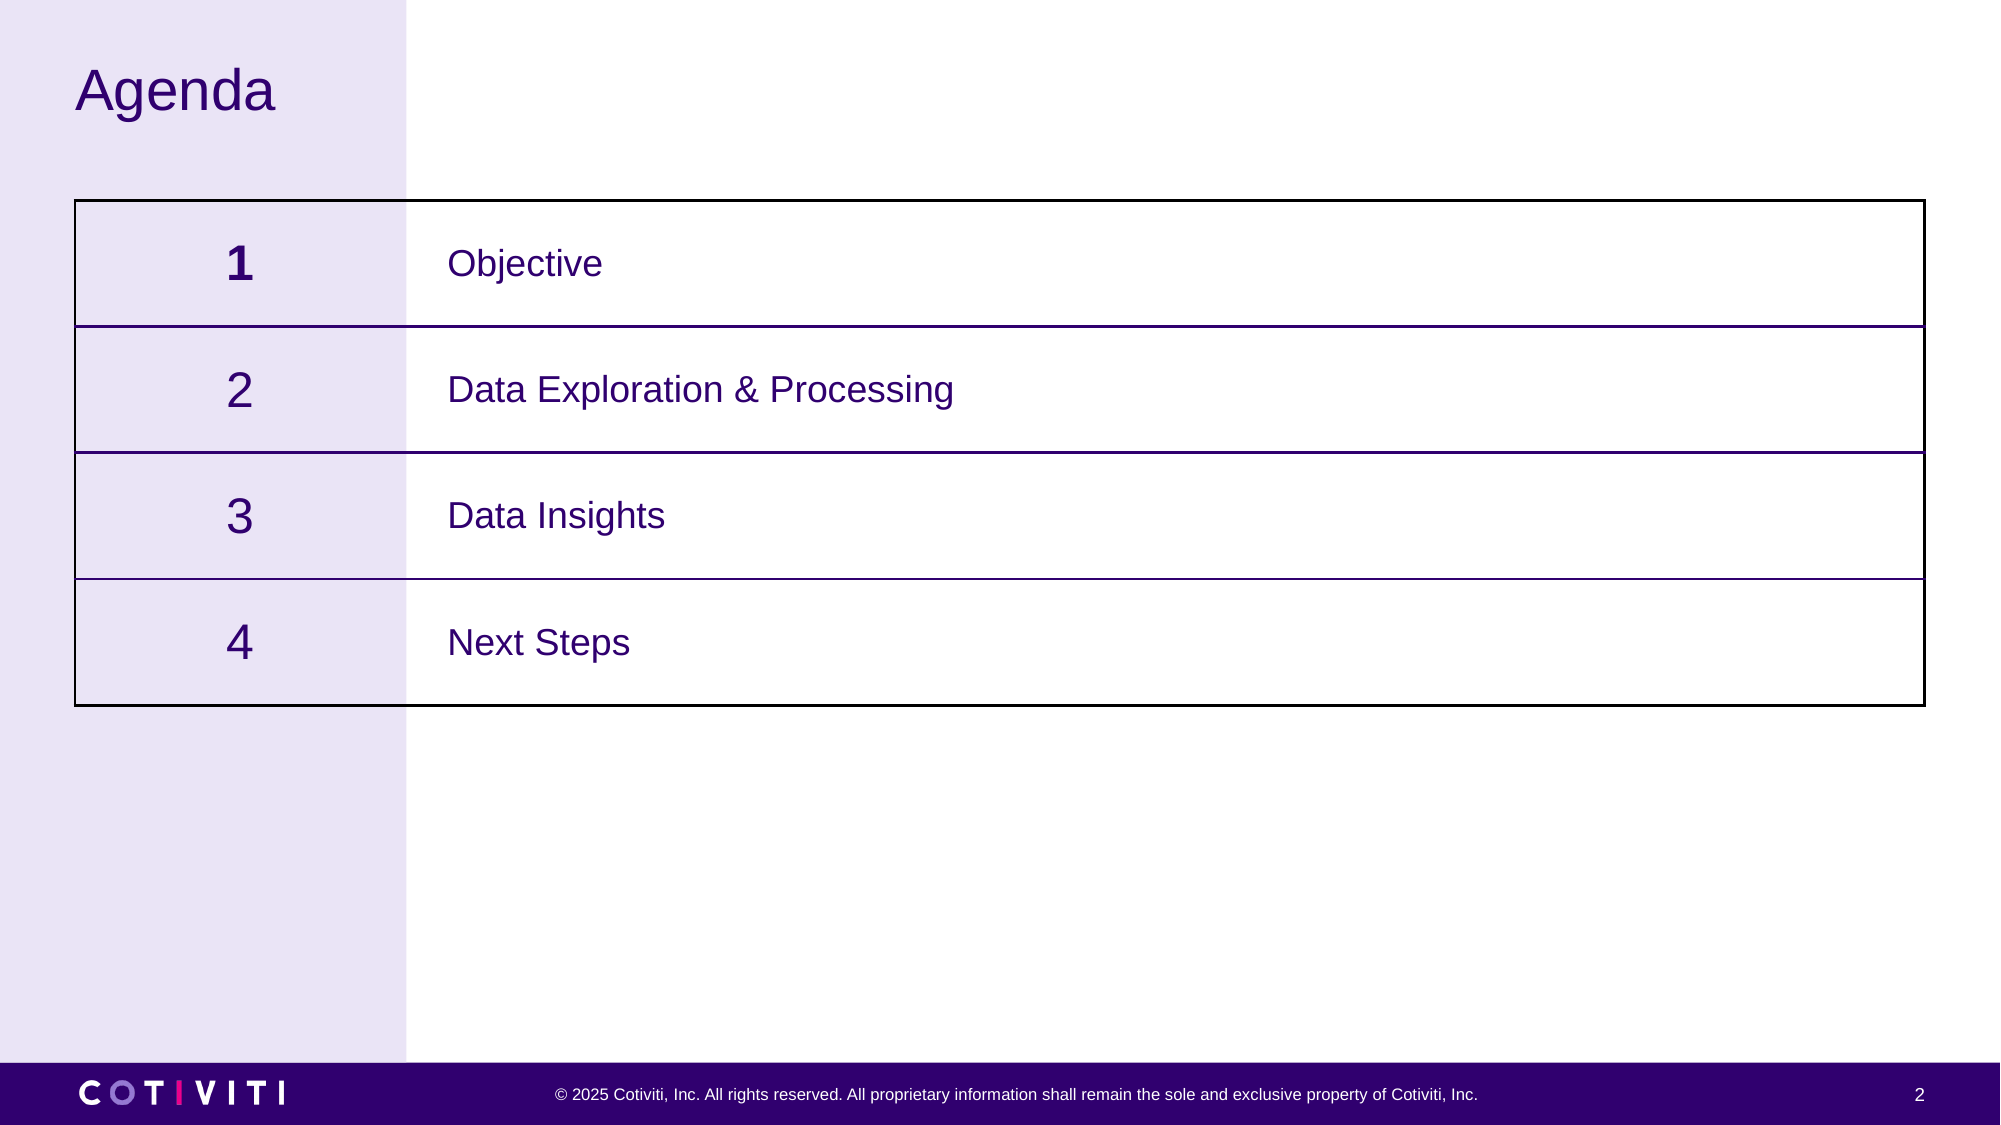

# Agenda
| 1 | Objective |
| --- | --- |
| 2 | Data Exploration & Processing |
| 3 | Data Insights |
| 4 | Next Steps |
2